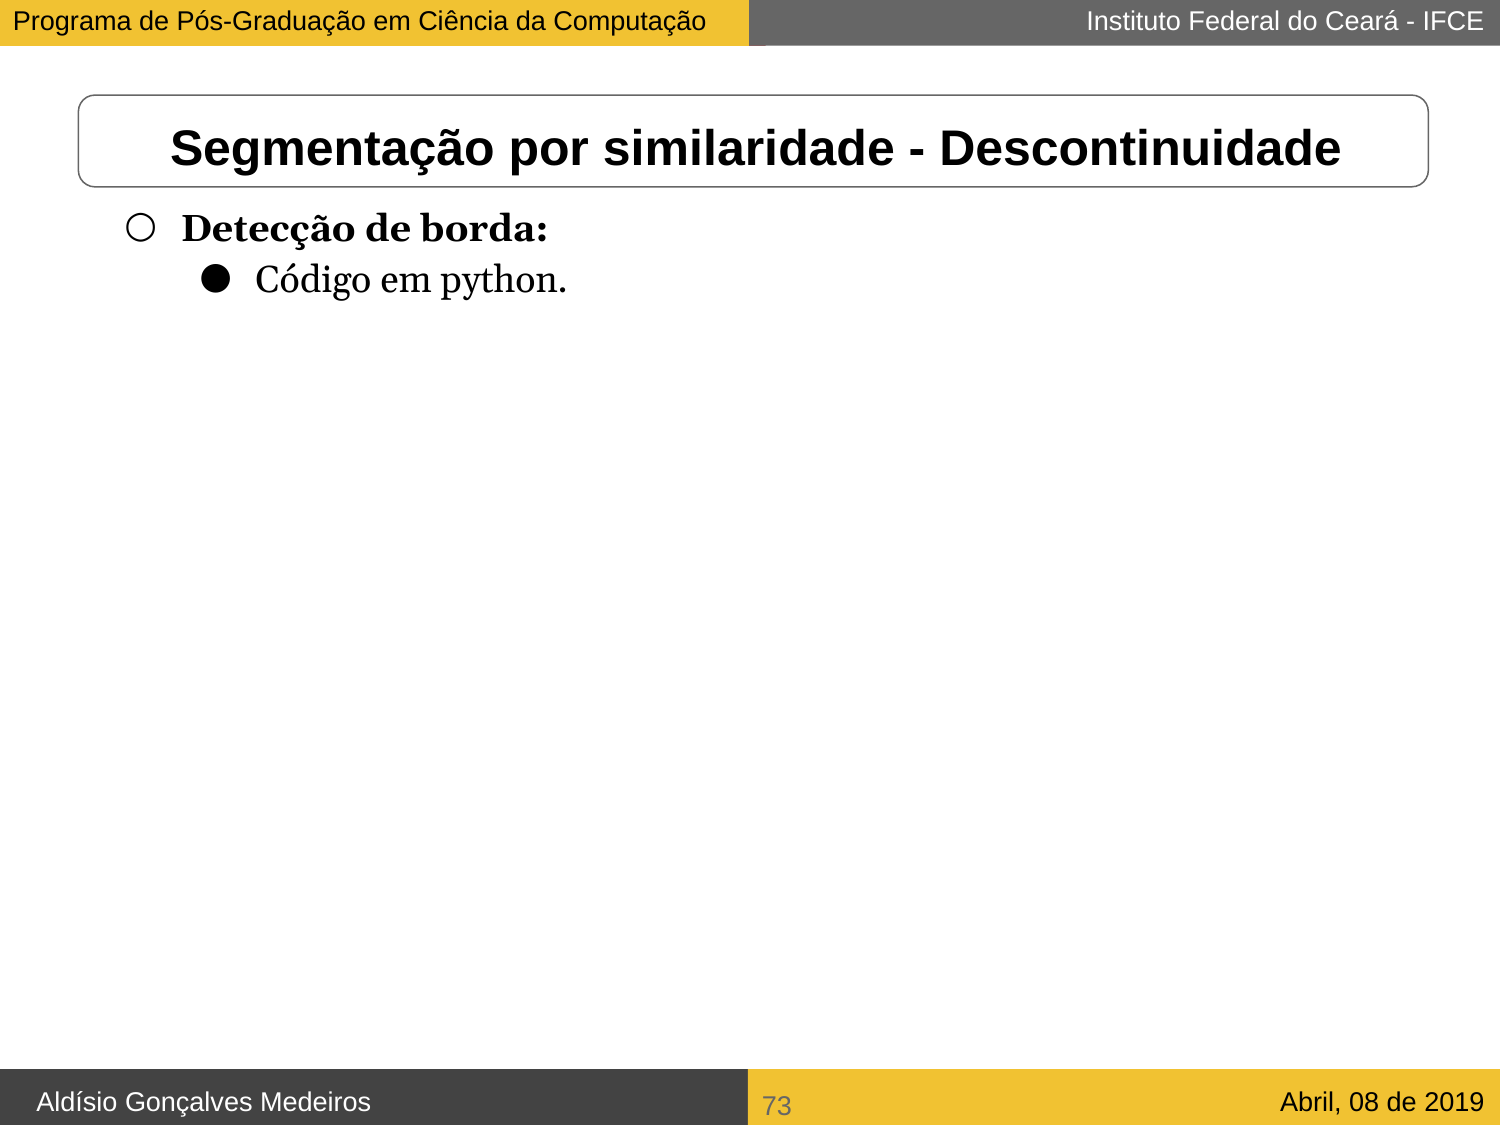

# Segmentação por similaridade - Descontinuidade
Detecção de borda:
Código em python.

73